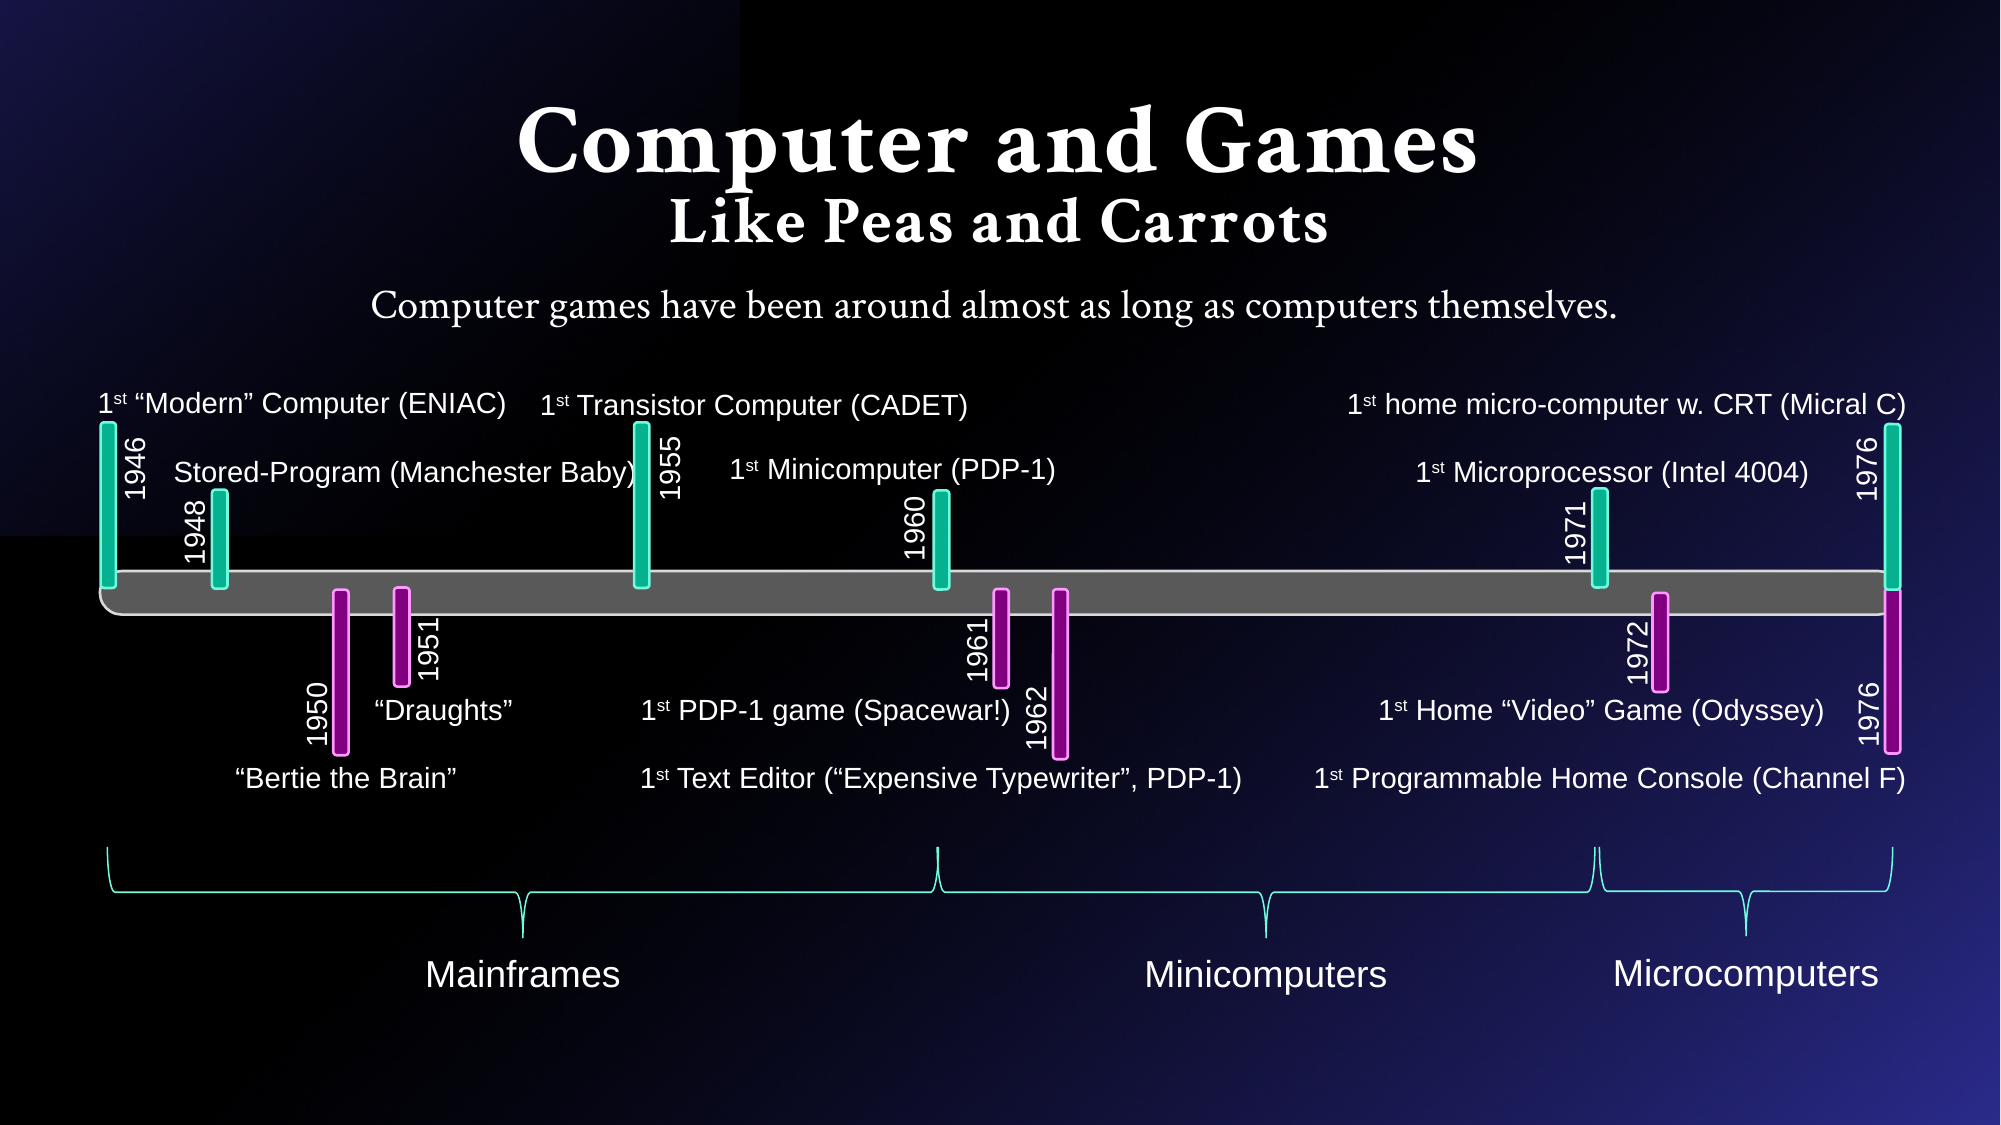

# Computer and Games Like Peas and Carrots
Computer games have been around almost as long as computers themselves.
1st “Modern” Computer (ENIAC)
1st home micro-computer w. CRT (Micral C)
1st Transistor Computer (CADET)

1st Minicomputer (PDP-1)
1955
1946
1976
1st Microprocessor (Intel 4004)
Stored-Program (Manchester Baby)

1960
1948
1971

1951
1961
1972
1st Home “Video” Game (Odyssey)
“Draughts”
1st PDP-1 game (Spacewar!)
1950
1976
1962

“Bertie the Brain”
1st Text Editor (“Expensive Typewriter”, PDP-1)
1st Programmable Home Console (Channel F)
Microcomputers
Mainframes
Minicomputers